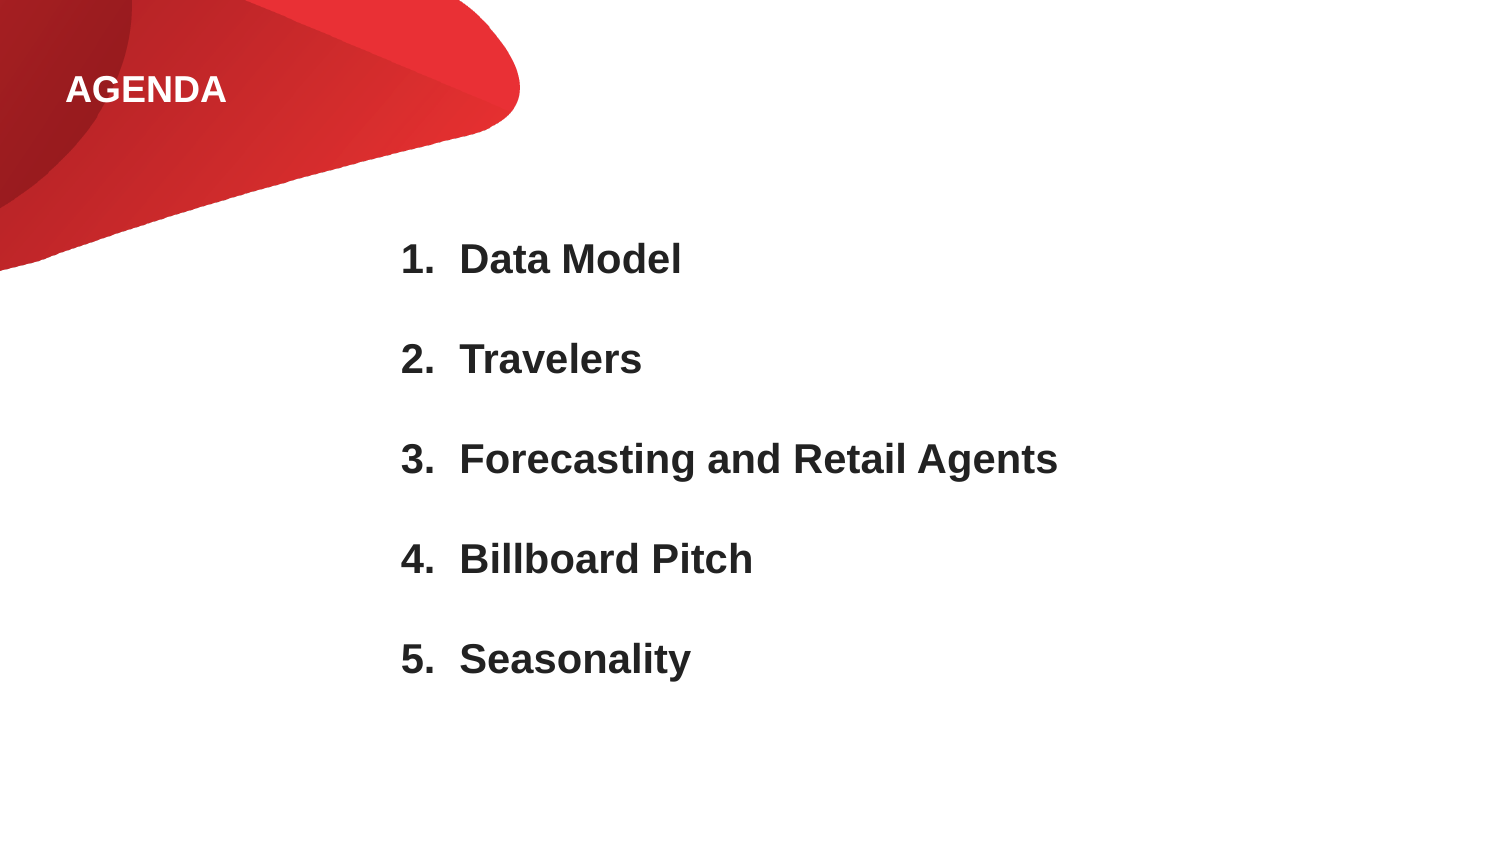

AGENDA
Data Model

Travelers

Forecasting and Retail Agents

Billboard Pitch

Seasonality